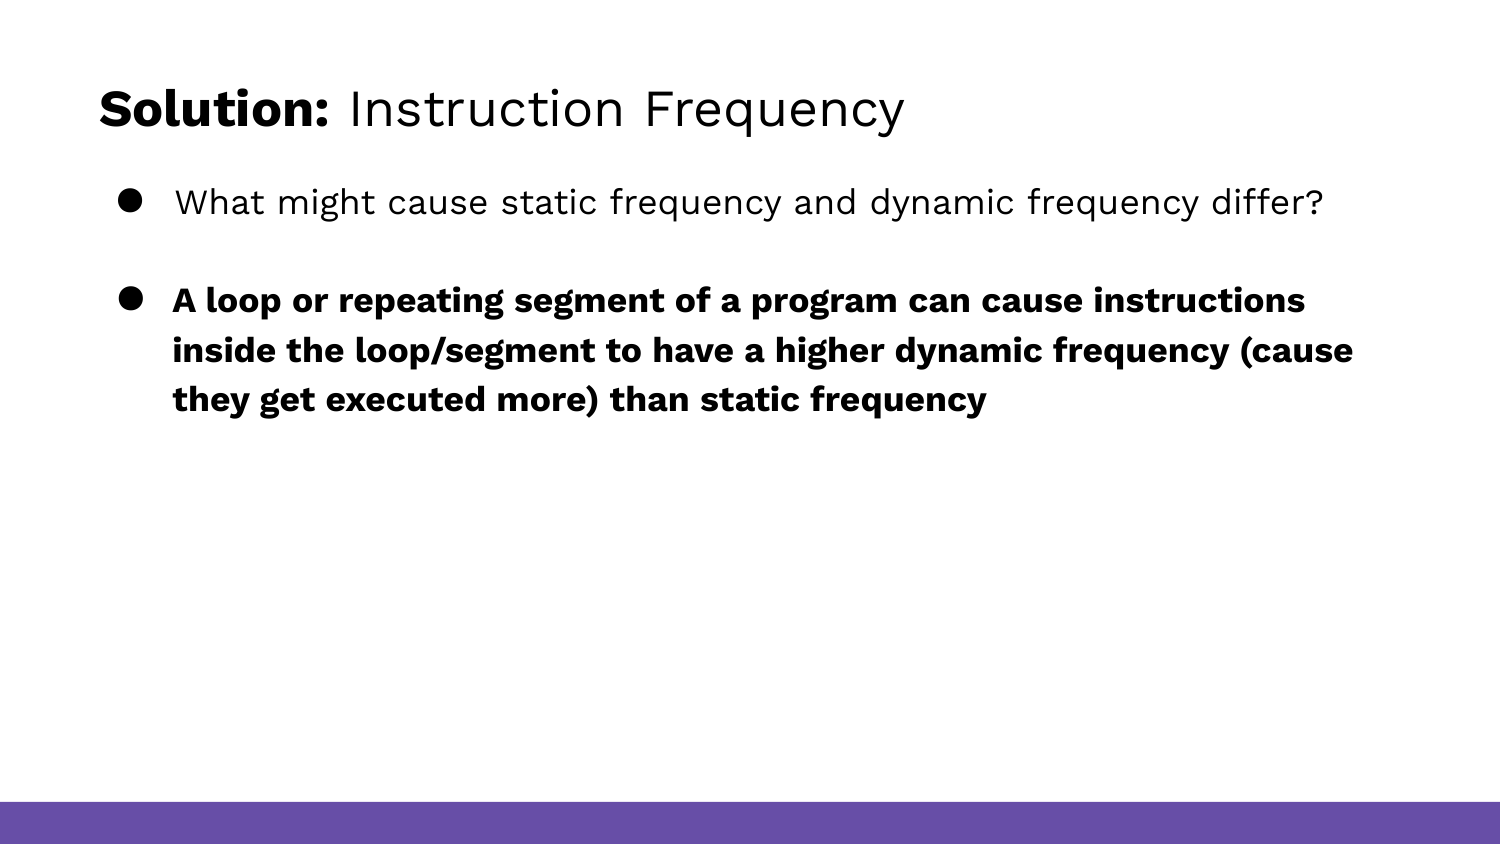

# Solution: Instruction Frequency
What might cause static frequency and dynamic frequency differ?

A loop or repeating segment of a program can cause instructions inside the loop/segment to have a higher dynamic frequency (cause they get executed more) than static frequency